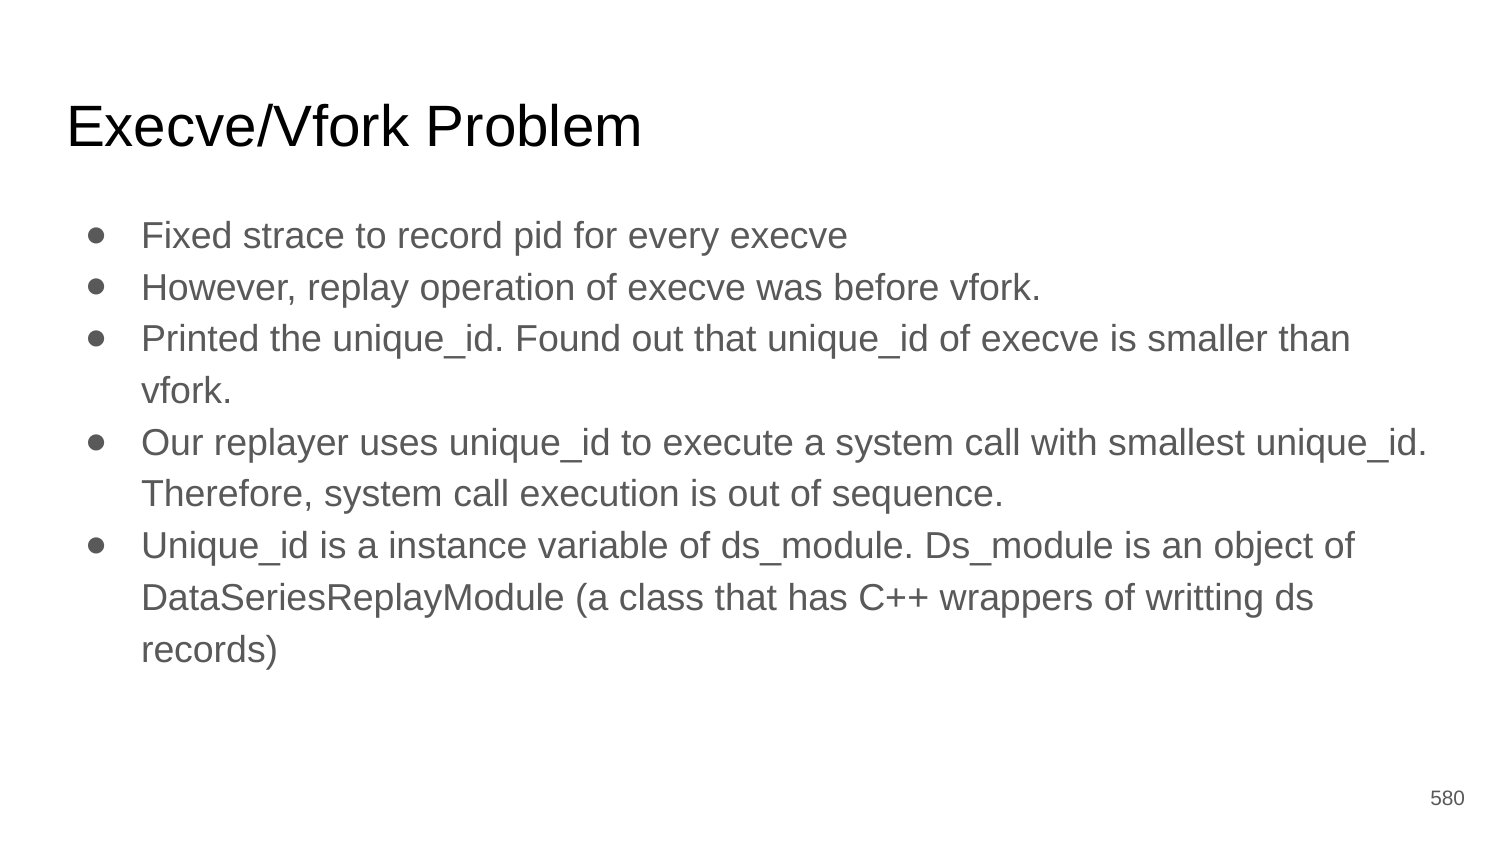

# Execve/Vfork Problem
Fixed strace to record pid for every execve
However, replay operation of execve was before vfork.
Printed the unique_id. Found out that unique_id of execve is smaller than vfork.
Our replayer uses unique_id to execute a system call with smallest unique_id. Therefore, system call execution is out of sequence.
Unique_id is a instance variable of ds_module. Ds_module is an object of DataSeriesReplayModule (a class that has C++ wrappers of writting ds records)
580